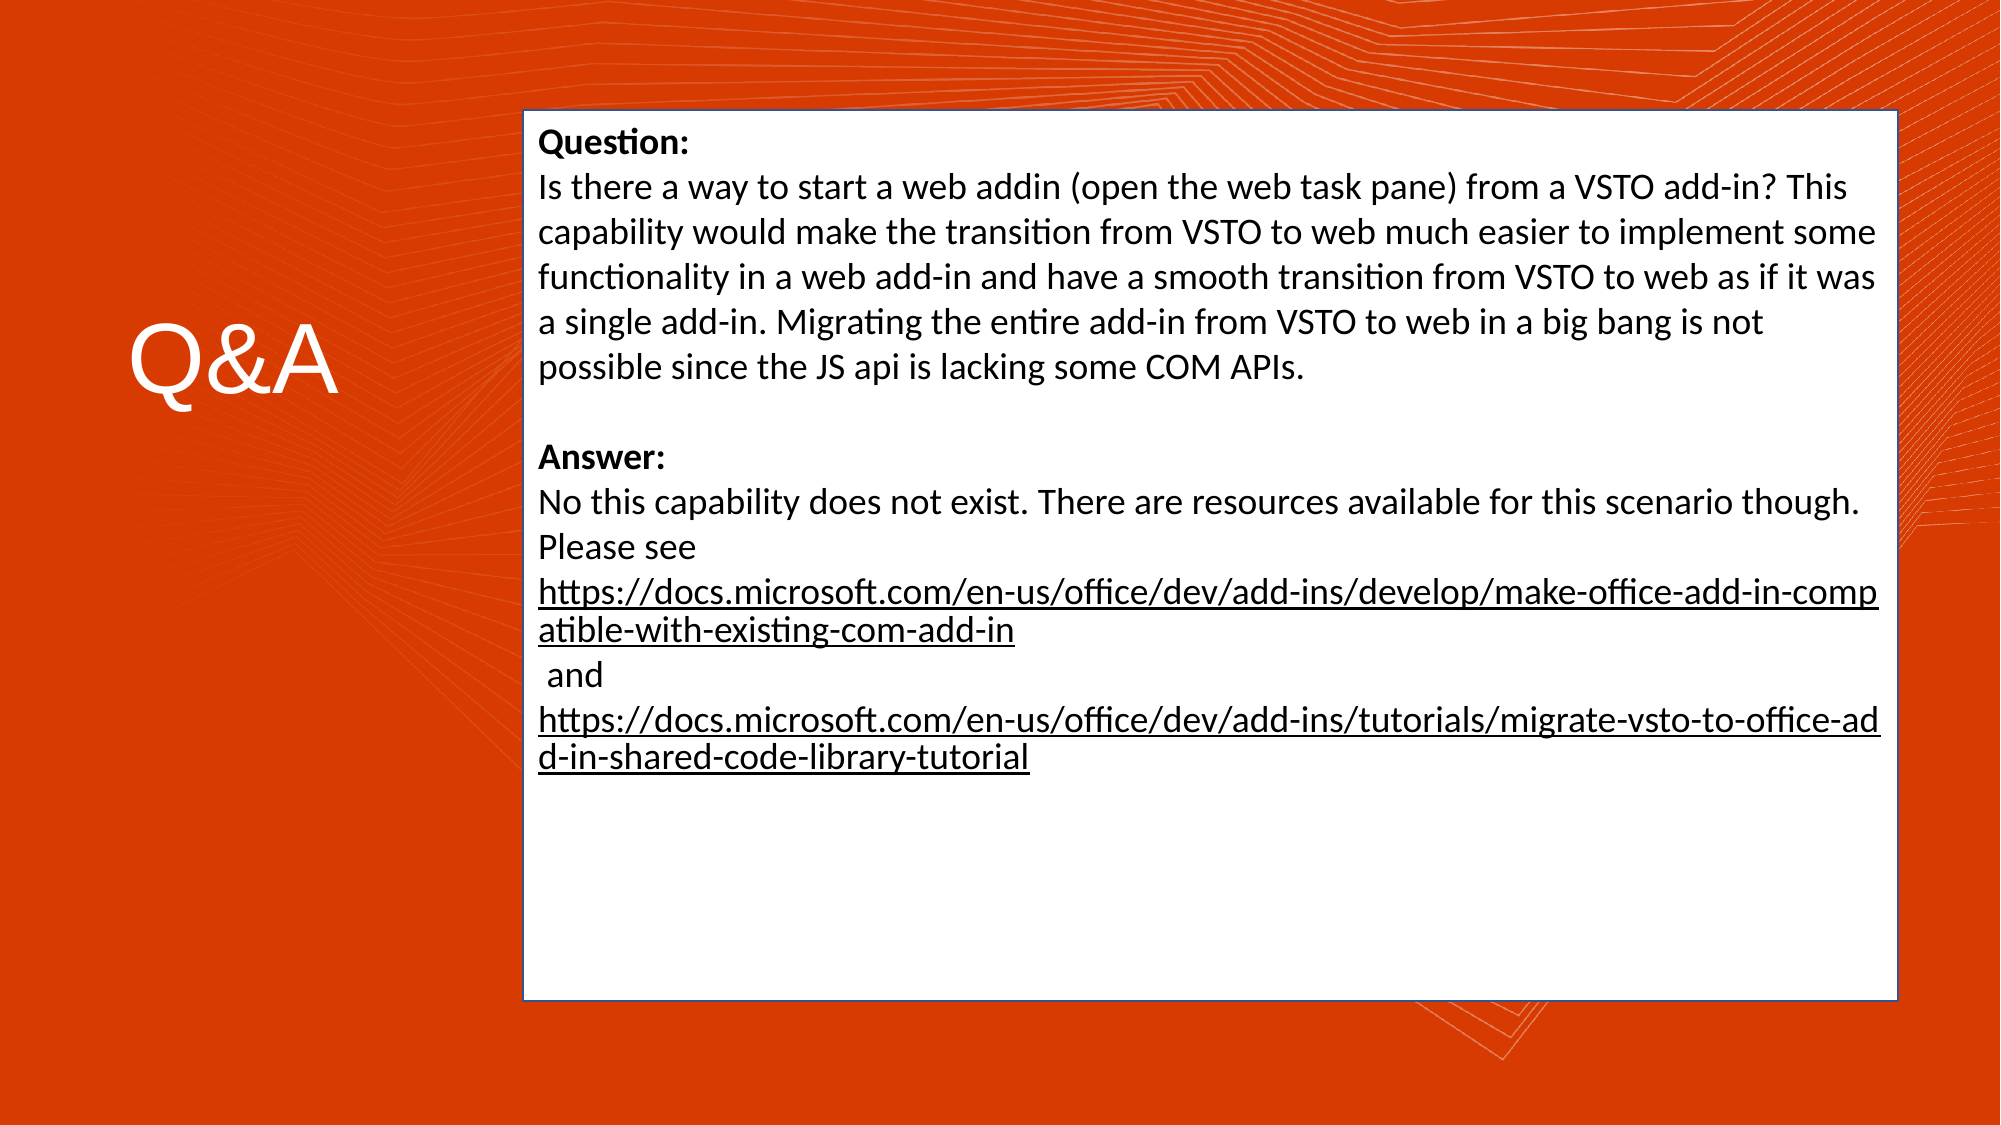

Question:
Is there a way to start a web addin (open the web task pane) from a VSTO add-in? This capability would make the transition from VSTO to web much easier to implement some functionality in a web add-in and have a smooth transition from VSTO to web as if it was a single add-in. Migrating the entire add-in from VSTO to web in a big bang is not possible since the JS api is lacking some COM APIs.

Answer:
No this capability does not exist. There are resources available for this scenario though. Please see https://docs.microsoft.com/en-us/office/dev/add-ins/develop/make-office-add-in-compatible-with-existing-com-add-in and https://docs.microsoft.com/en-us/office/dev/add-ins/tutorials/migrate-vsto-to-office-add-in-shared-code-library-tutorial
Q&A